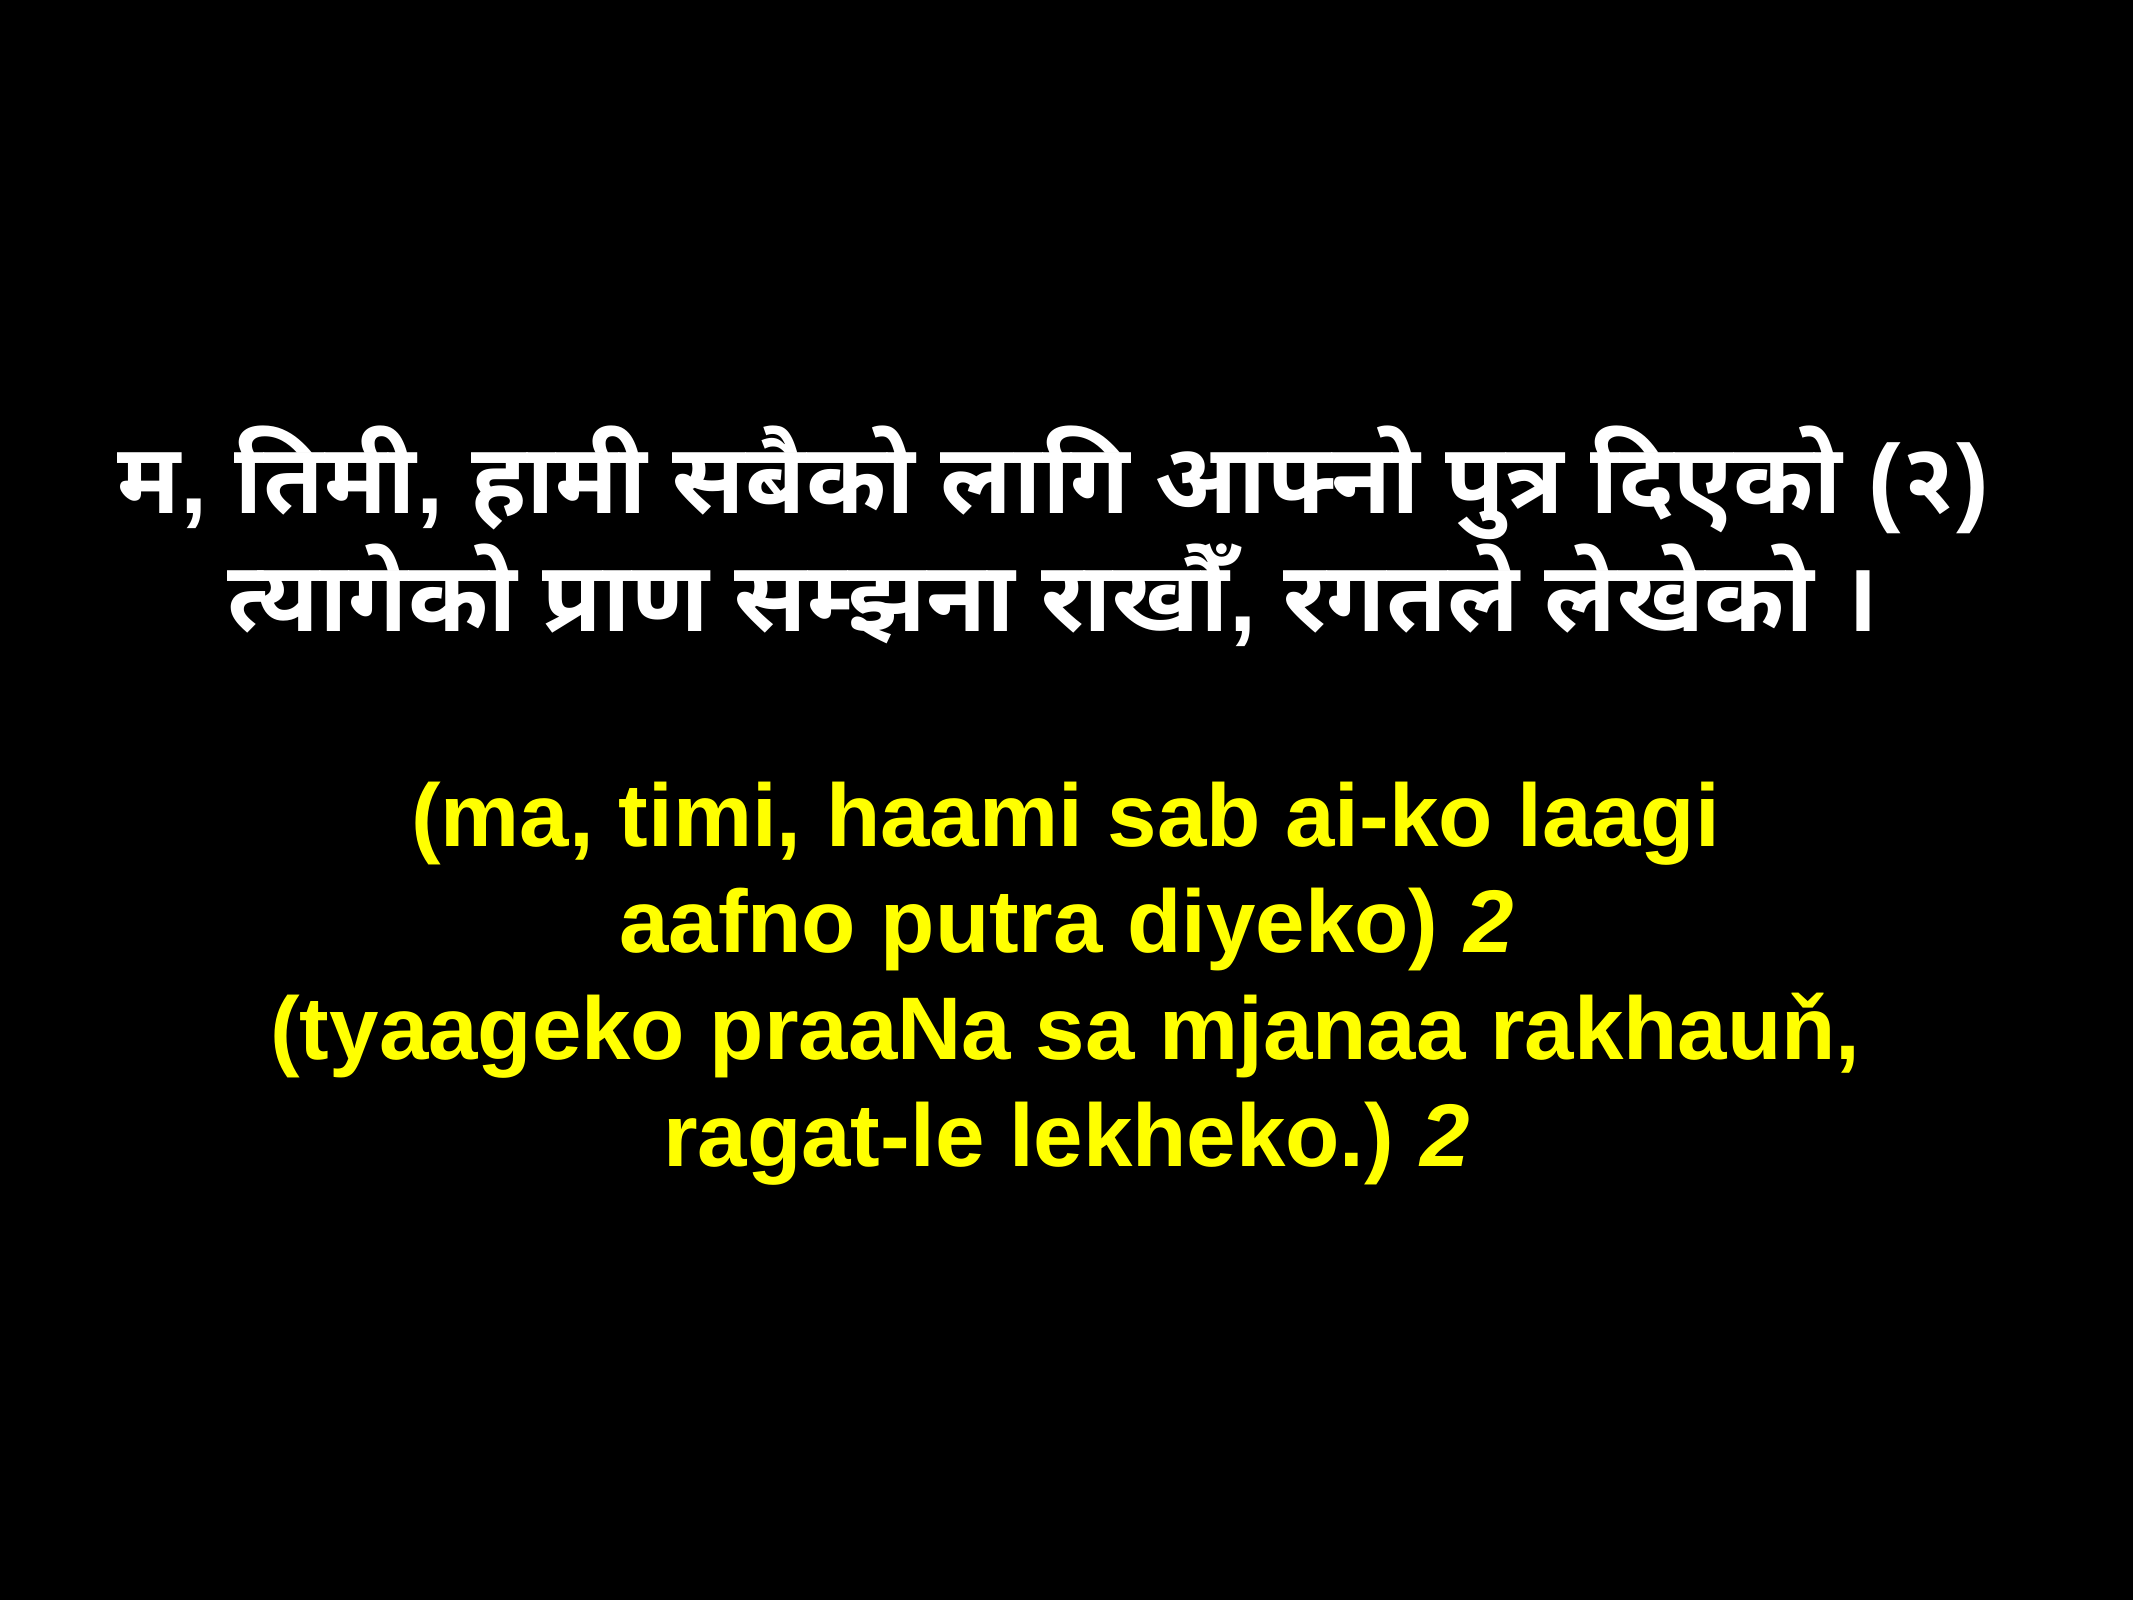

म, तिमी, हामी सबैको लागि आफ्नो पुत्र दिएको (२)
त्यागेको प्राण सम्झना राखौँ, रगतले लेखेको ।

(ma, timi, haami sab ai-ko laagi
aafno putra diyeko) 2
(tyaageko praaNa sa mjanaa rakhauň,
ragat-le lekheko.) 2